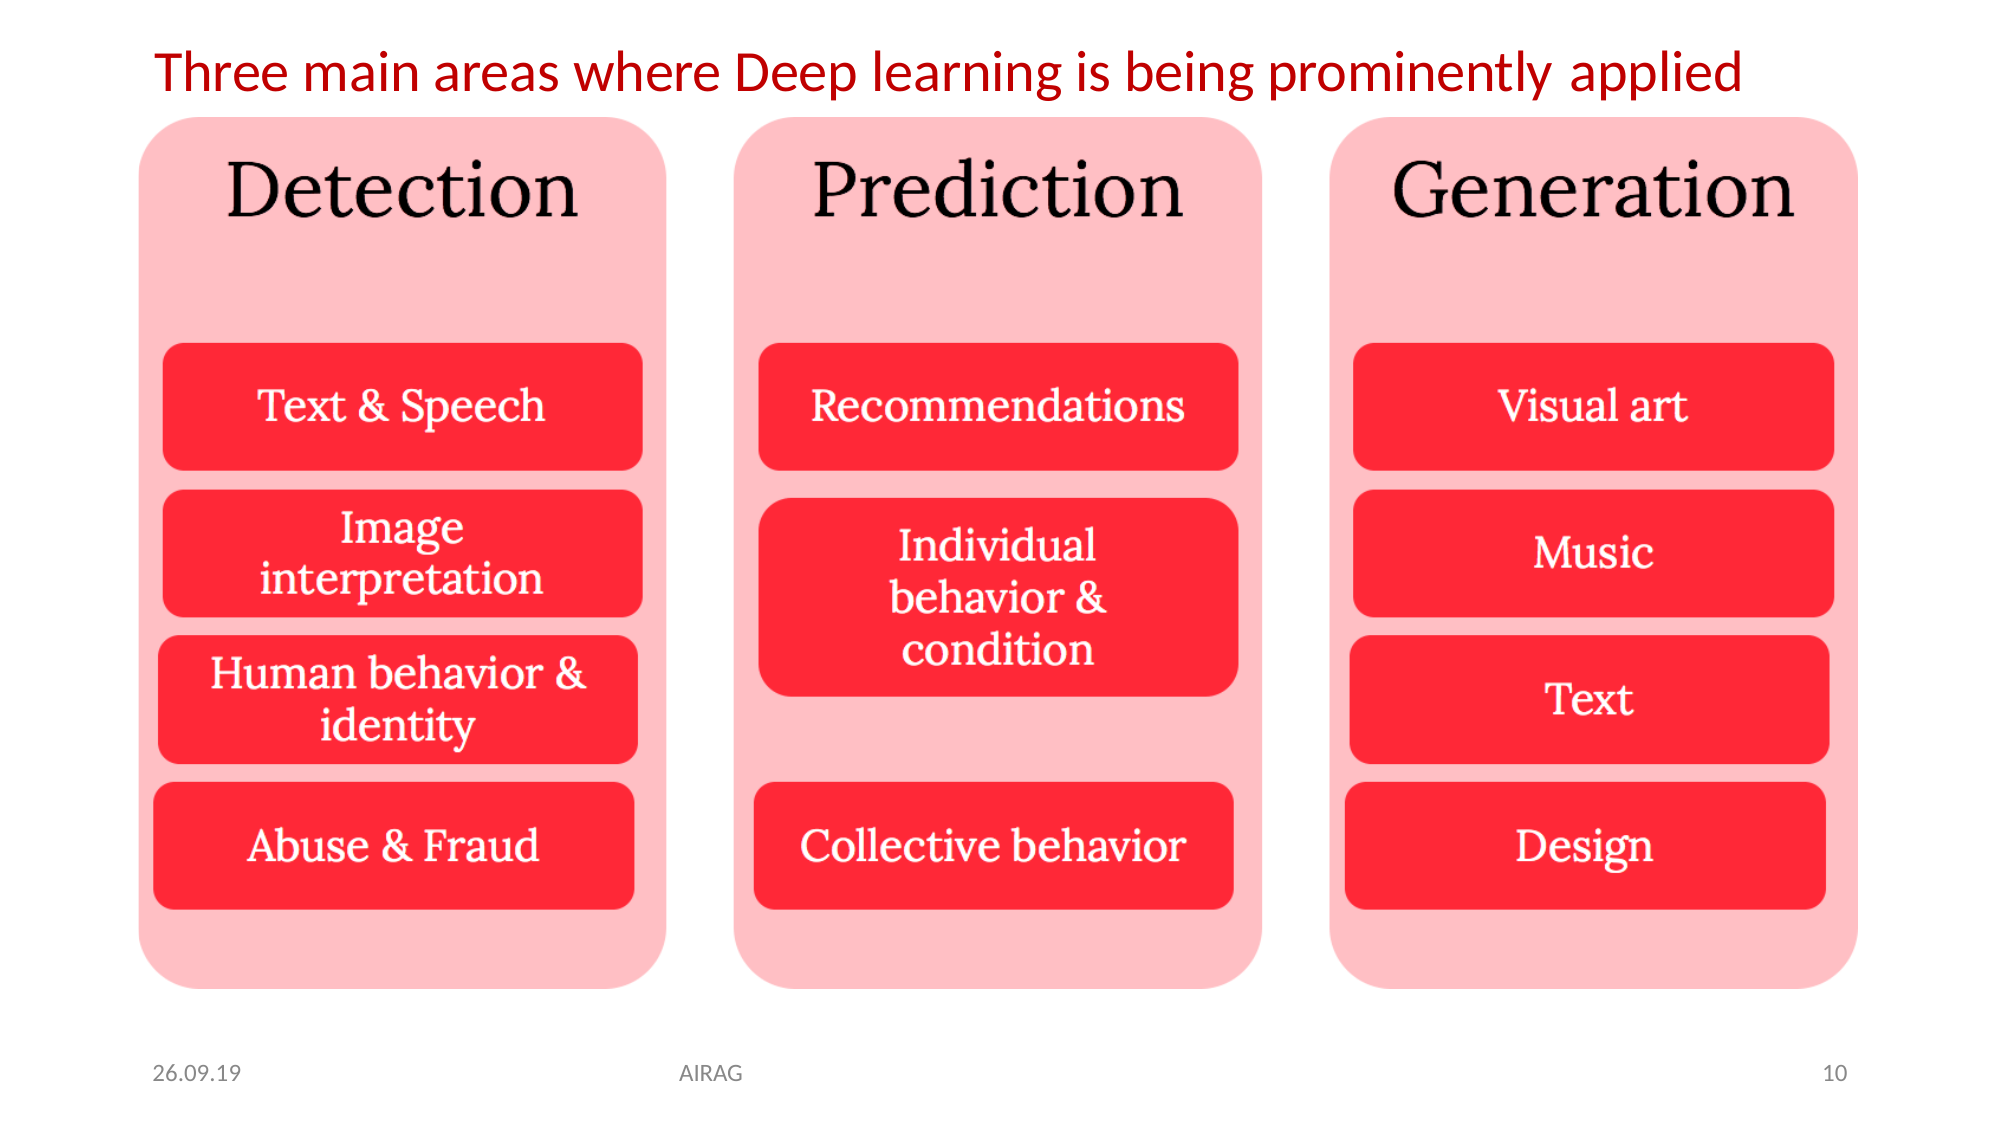

# Three main areas where Deep learning is being prominently applied

26.09.19
AIRAG
10